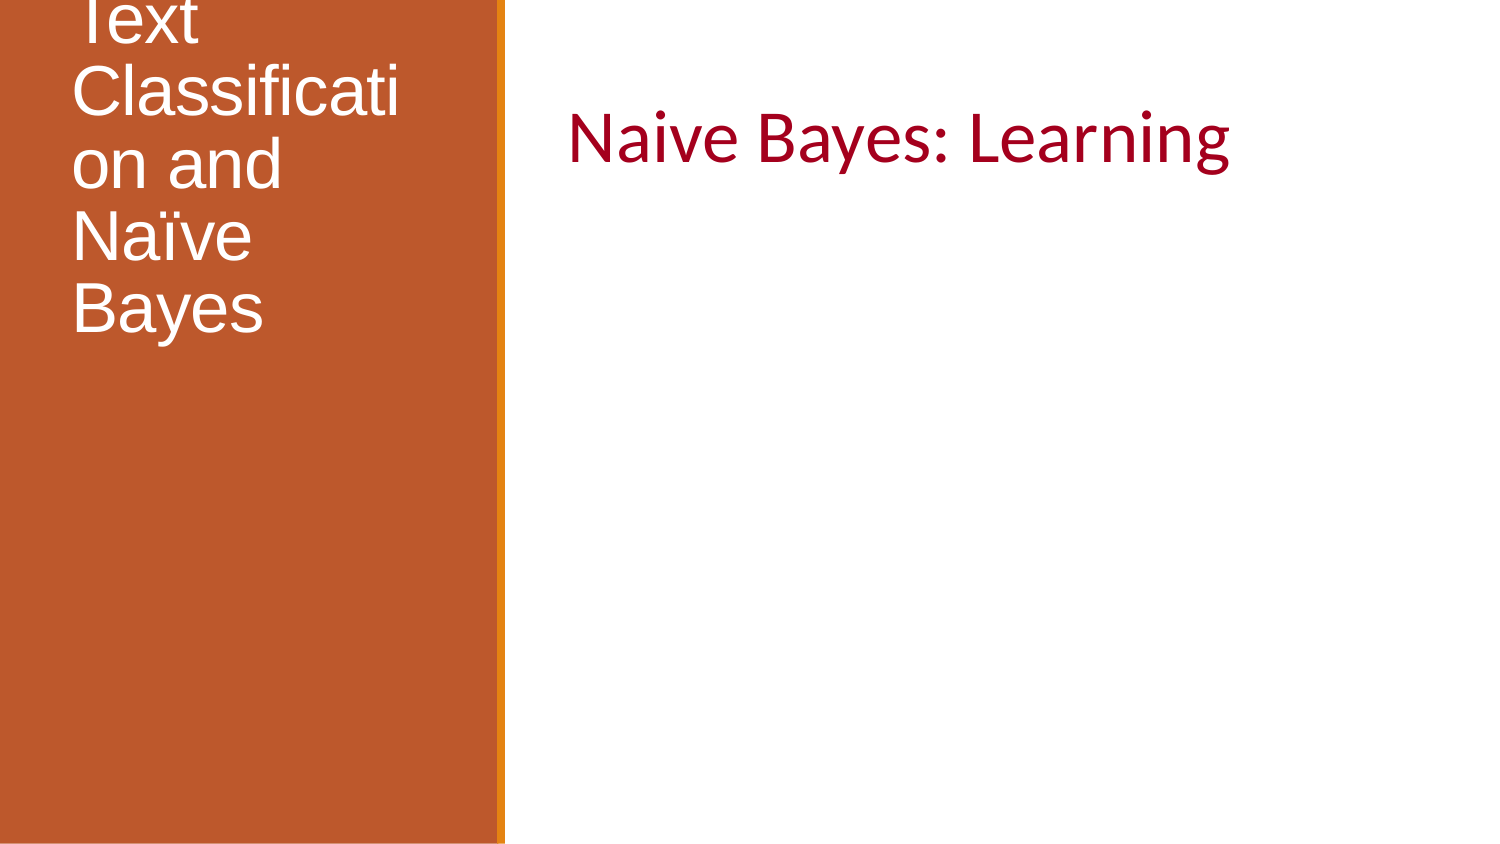

# Text Classification and Naïve Bayes
Naive Bayes: Learning